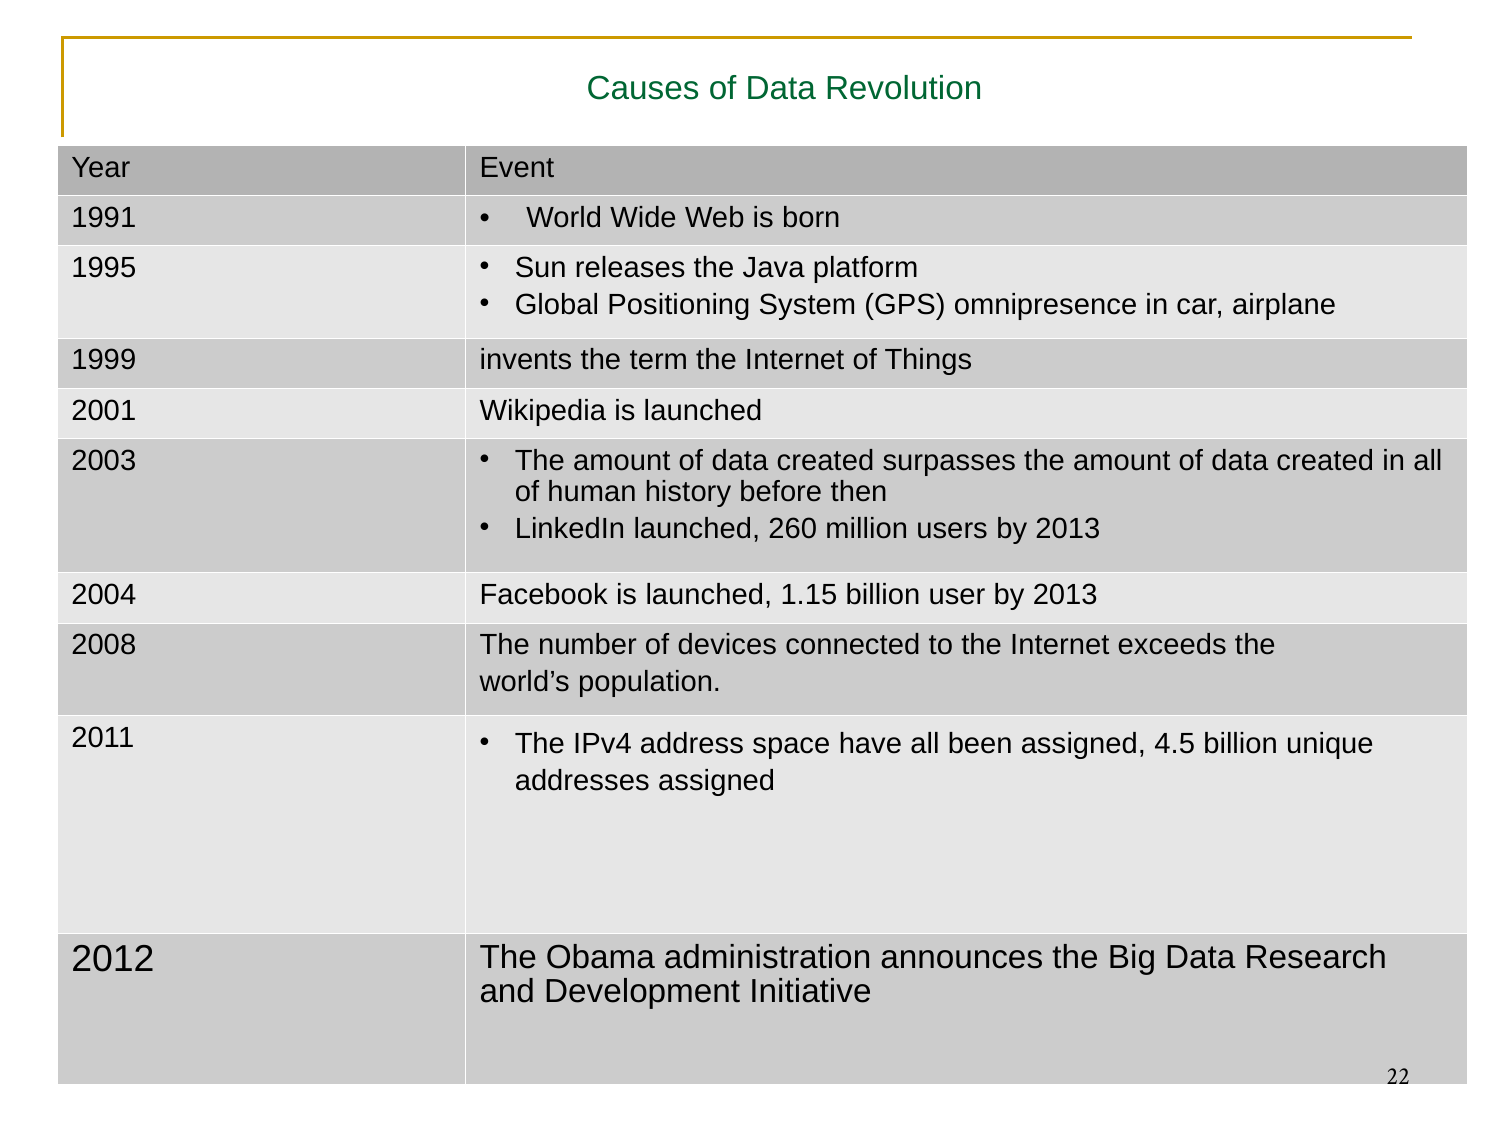

Causes of Data Revolution
| Year | Event |
| --- | --- |
| 1991 | World Wide Web is born |
| 1995 | Sun releases the Java platform Global Positioning System (GPS) omnipresence in car, airplane |
| 1999 | invents the term the Internet of Things |
| 2001 | Wikipedia is launched |
| 2003 | The amount of data created surpasses the amount of data created in all of human history before then LinkedIn launched, 260 million users by 2013 |
| 2004 | Facebook is launched, 1.15 billion user by 2013 |
| 2008 | The number of devices connected to the Internet exceeds the world’s population. |
| 2011 | The IPv4 address space have all been assigned, 4.5 billion unique addresses assigned |
| 2012 | The Obama administration announces the Big Data Research and Development Initiative |

22